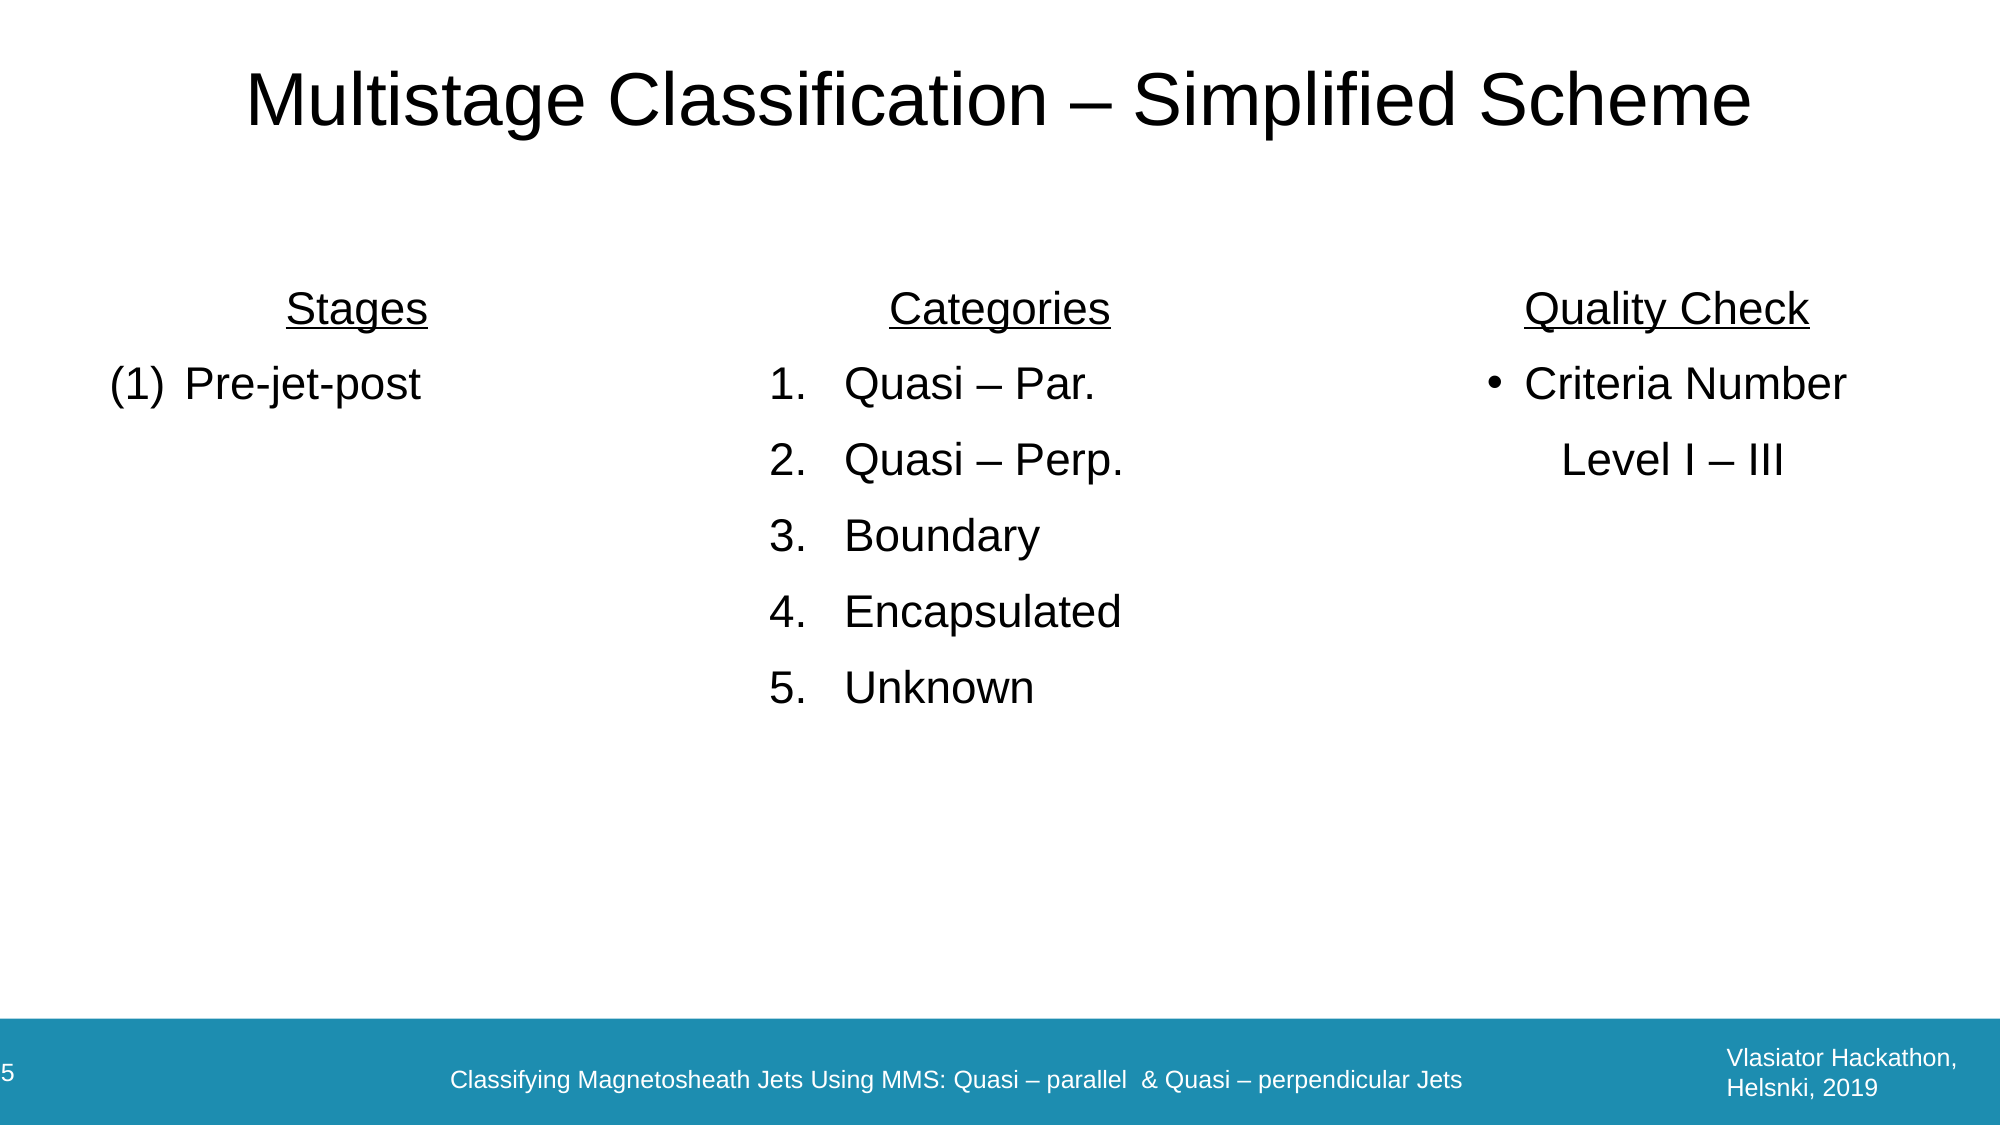

# Multistage Classification – Simplified Scheme
Categories
Quasi – Par.
Quasi – Perp.
Boundary
Encapsulated
Unknown
Stages
Pre-jet-post
Quality Check
Criteria Number
 Level I – III